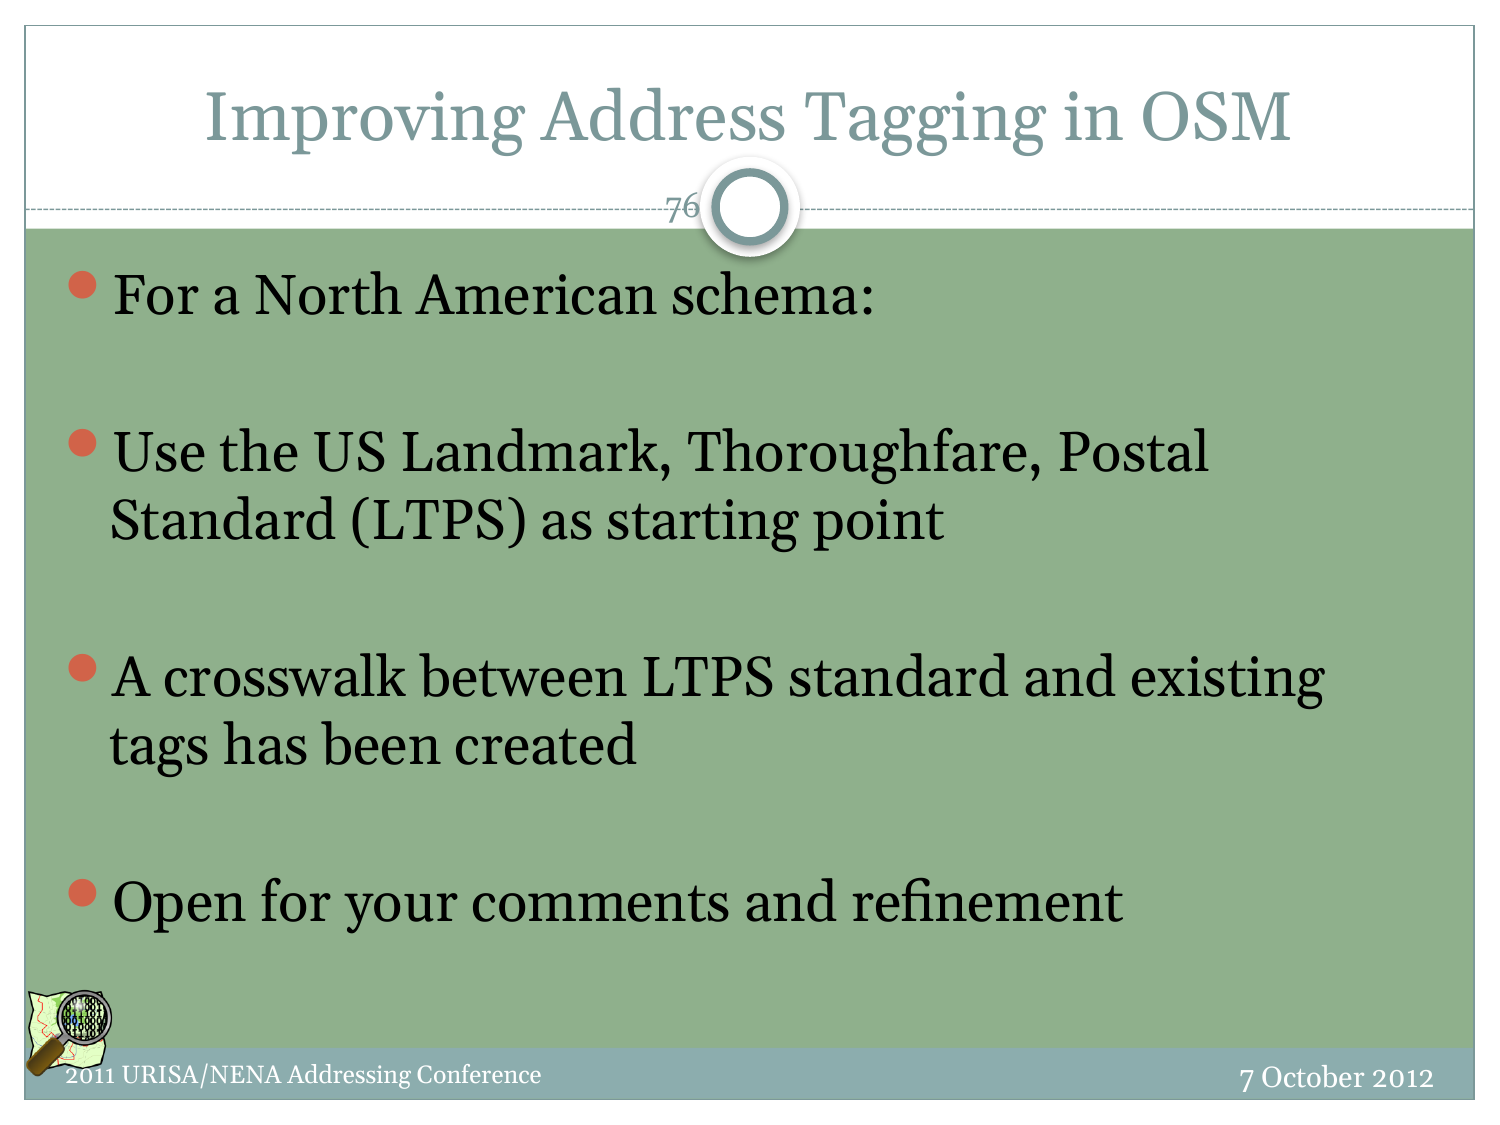

# Improving Address Tagging in OSM
76
For a North American schema:

Use the US Landmark, Thoroughfare, Postal Standard (LTPS) as starting point

A crosswalk between LTPS standard and existing tags has been created

Open for your comments and refinement

7 October 2012
2011 URISA/NENA Addressing Conference